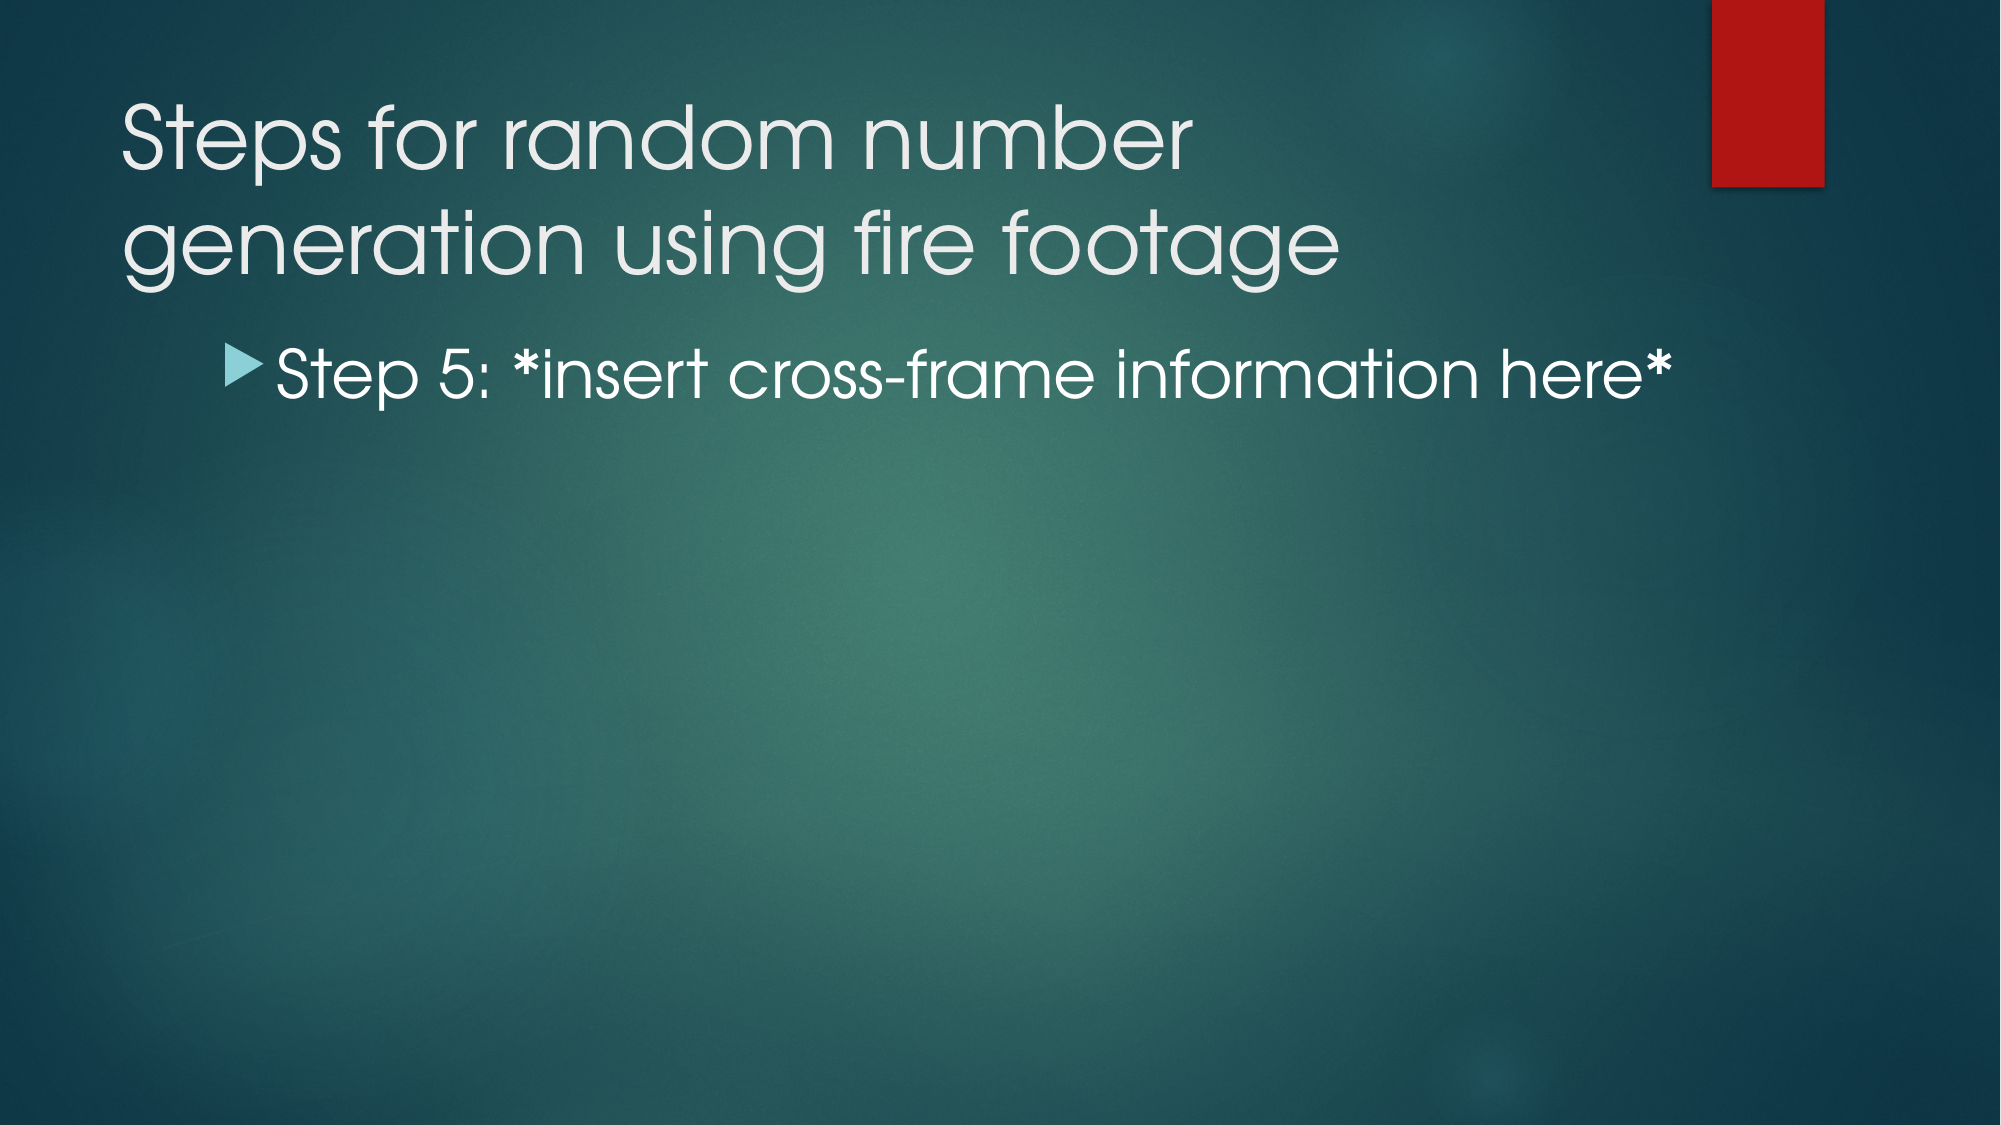

# Steps for random number generation using fire footage
Step 5: *insert cross-frame information here*